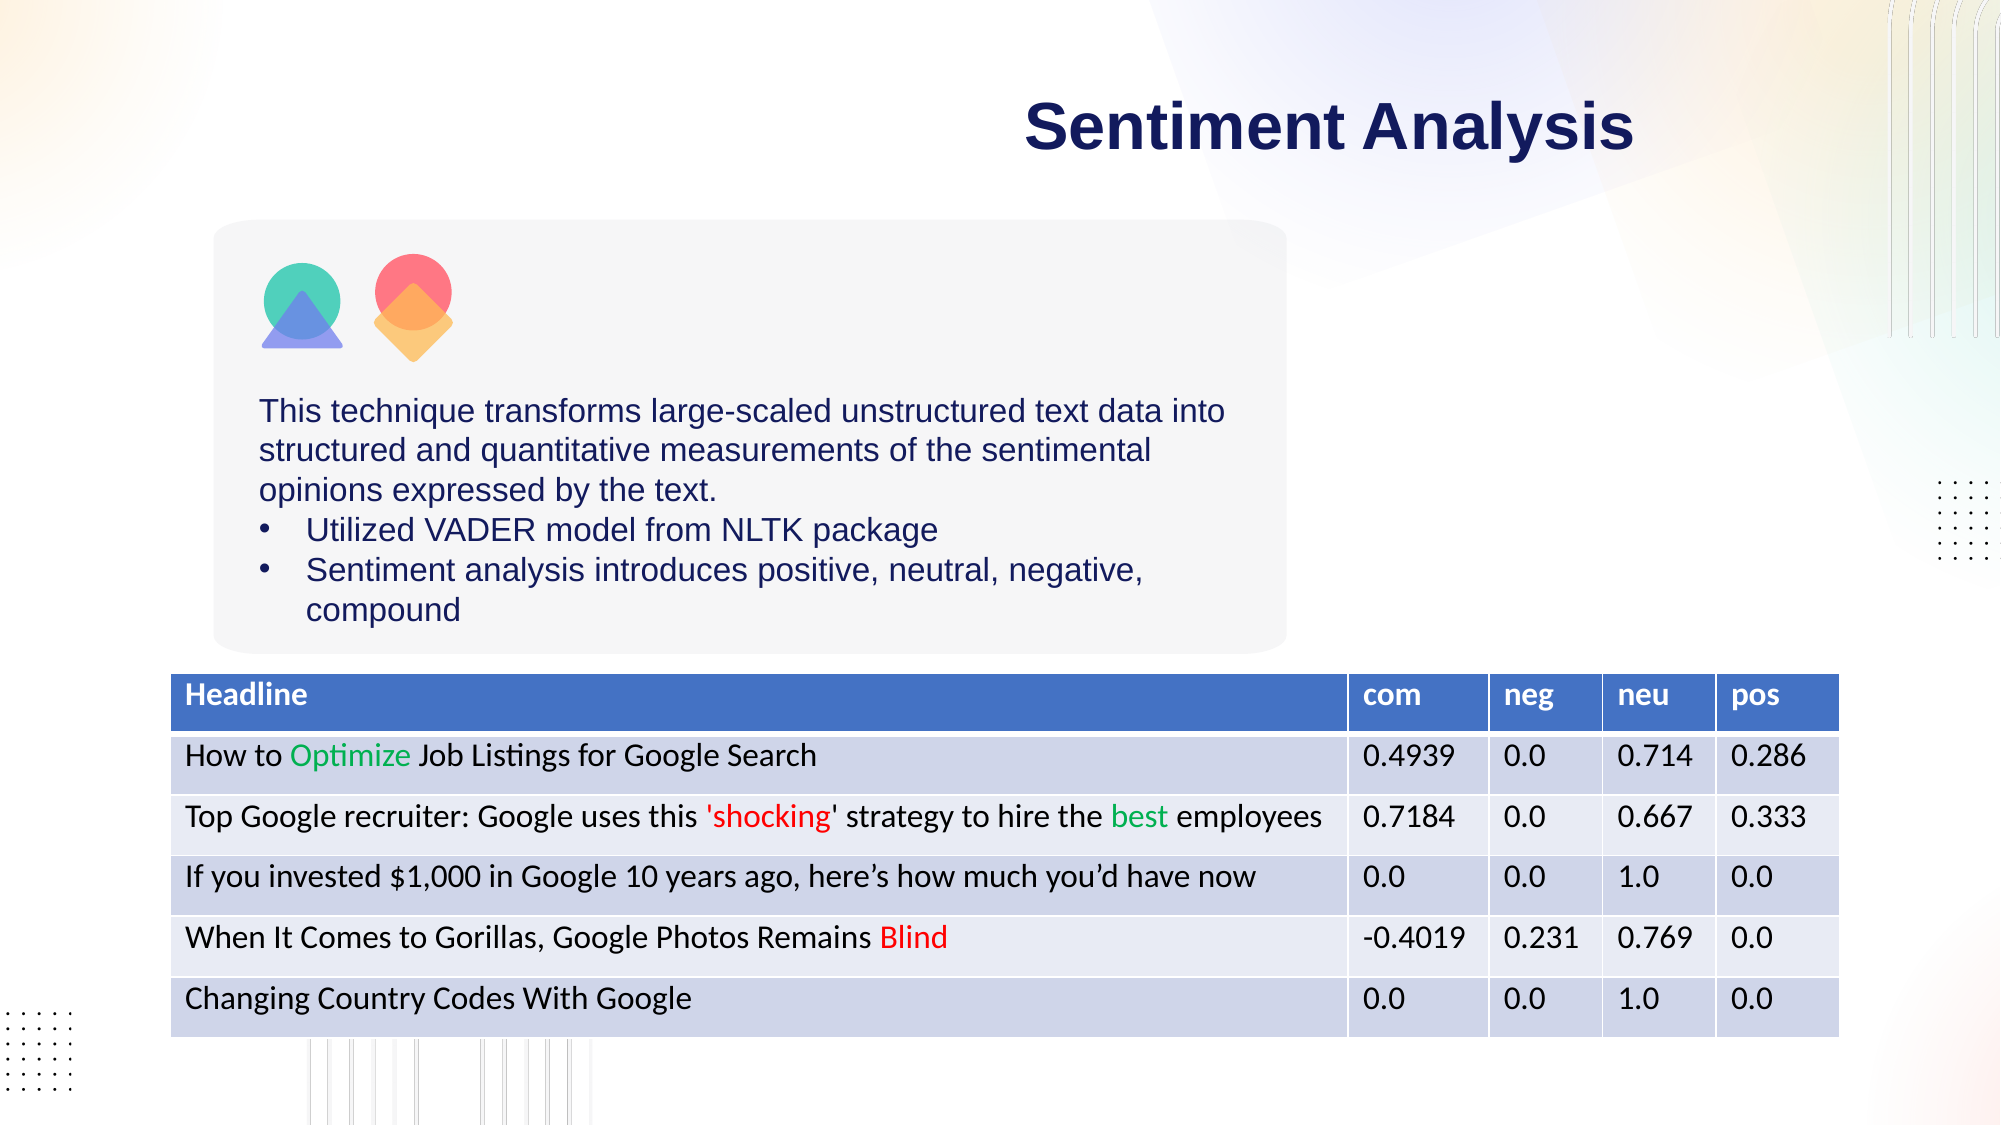

Sentiment Analysis

This technique transforms large-scaled unstructured text data into structured and quantitative measurements of the sentimental opinions expressed by the text.
Utilized VADER model from NLTK package
Sentiment analysis introduces positive, neutral, negative, compound

| Headline | com | neg | neu | pos |
| --- | --- | --- | --- | --- |
| How to Optimize Job Listings for Google Search | 0.4939 | 0.0 | 0.714 | 0.286 |
| Top Google recruiter: Google uses this 'shocking' strategy to hire the best employees | 0.7184 | 0.0 | 0.667 | 0.333 |
| If you invested $1,000 in Google 10 years ago, here’s how much you’d have now | 0.0 | 0.0 | 1.0 | 0.0 |
| When It Comes to Gorillas, Google Photos Remains Blind | -0.4019 | 0.231 | 0.769 | 0.0 |
| Changing Country Codes With Google | 0.0 | 0.0 | 1.0 | 0.0 |